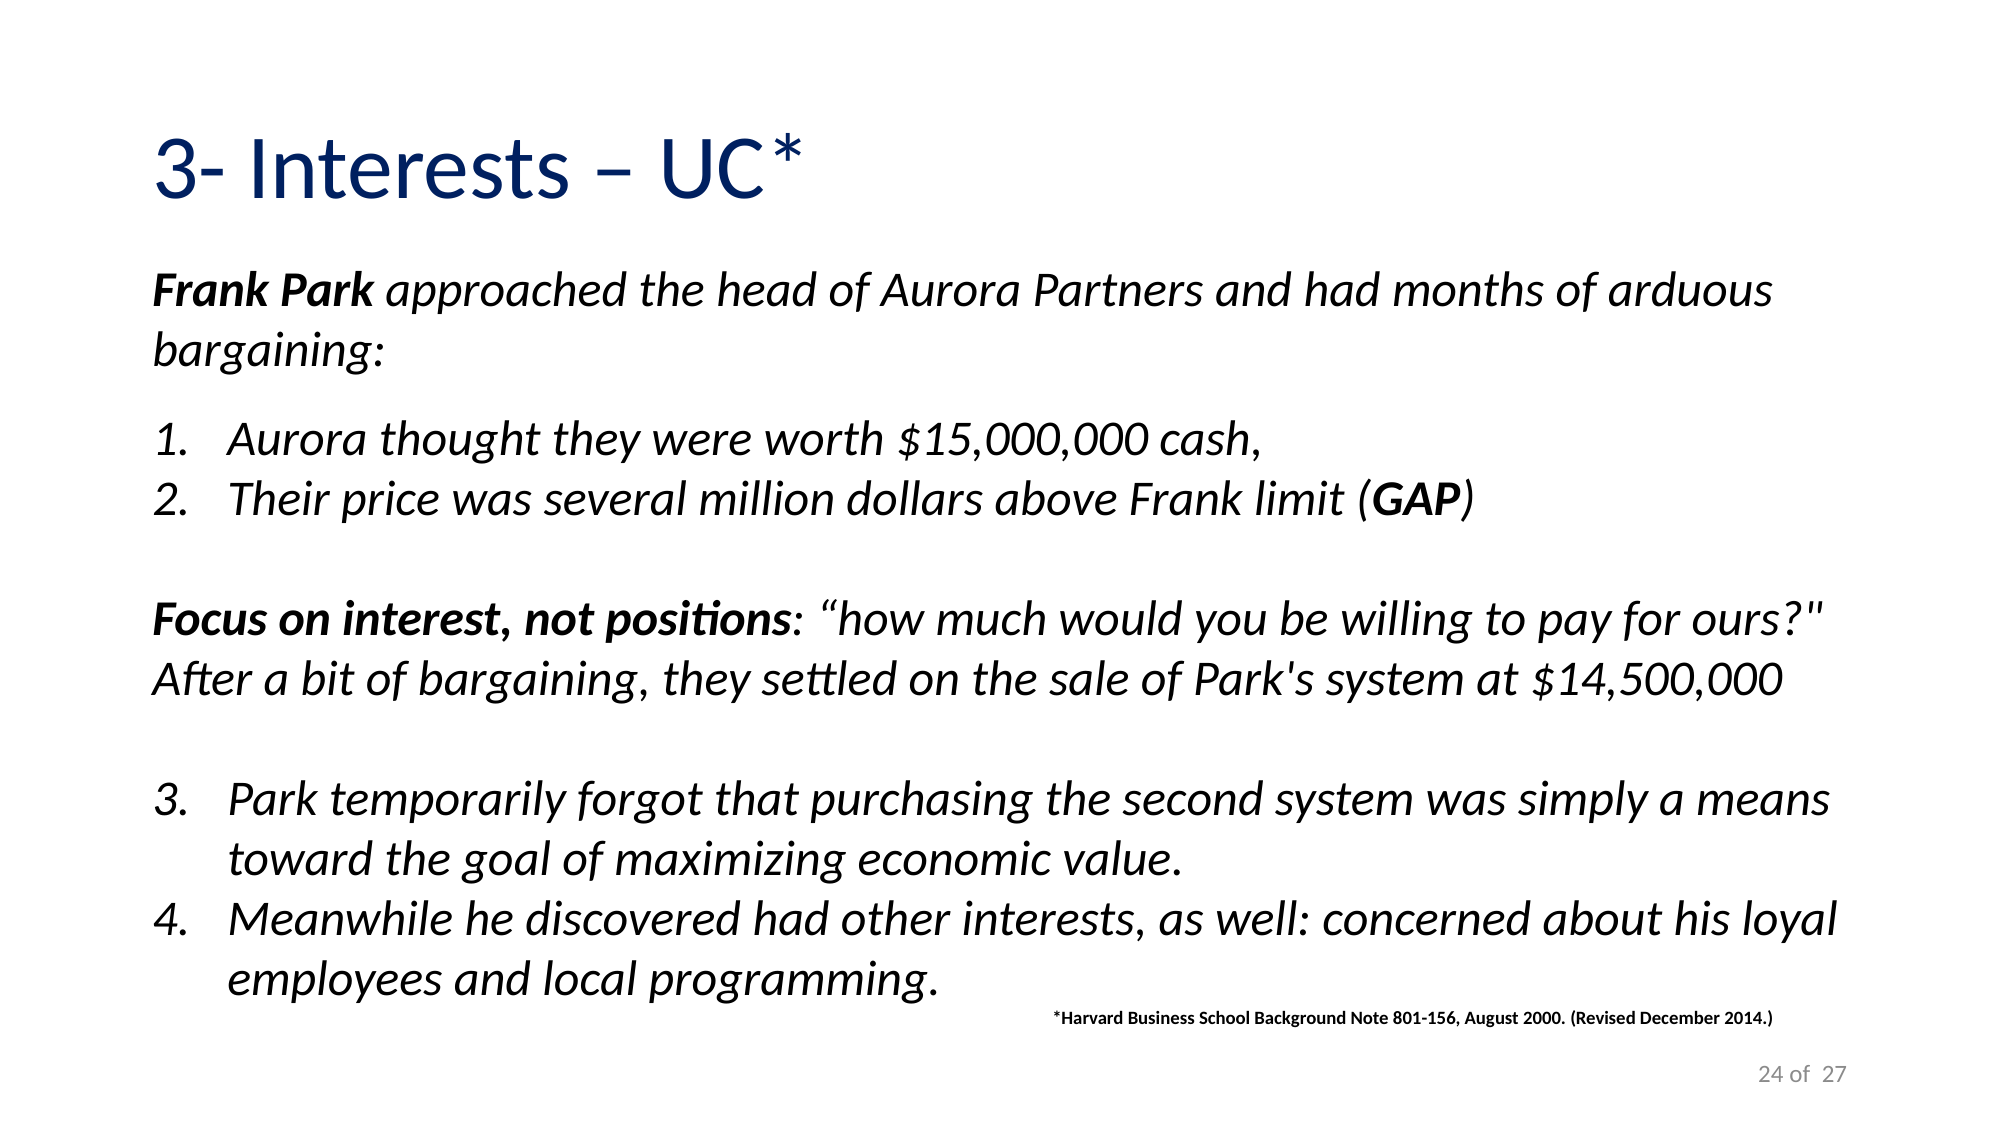

# 3- Interests – UC*
Frank Park approached the head of Aurora Partners and had months of arduous bargaining:

Aurora thought they were worth $15,000,000 cash,
Their price was several million dollars above Frank limit (GAP)

Focus on interest, not positions: “how much would you be willing to pay for ours?"
After a bit of bargaining, they settled on the sale of Park's system at $14,500,000

Park temporarily forgot that purchasing the second system was simply a means toward the goal of maximizing economic value.
Meanwhile he discovered had other interests, as well: concerned about his loyal employees and local programming.
						*Harvard Business School Background Note 801-156, August 2000. (Revised December 2014.)

24